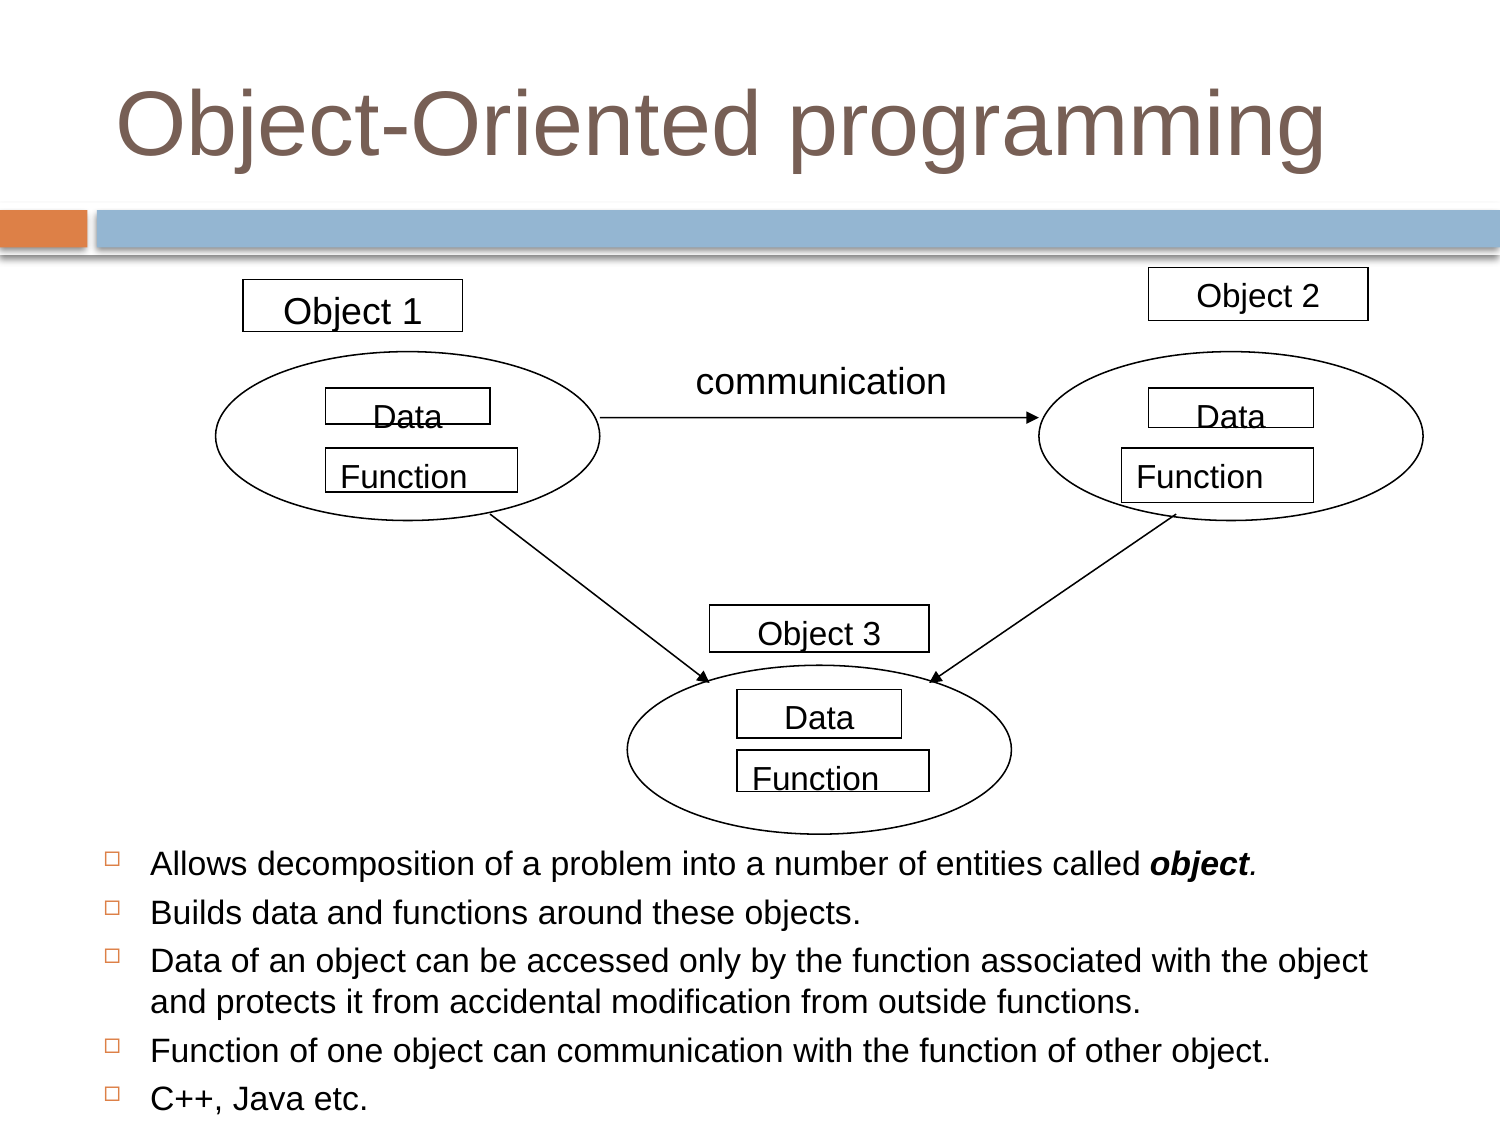

# Object-Oriented programming
Object 2
Object 1

Data
Data

Function
Function

Object 3

Data
Function
communication
Allows decomposition of a problem into a number of entities called object.
Builds data and functions around these objects.
Data of an object can be accessed only by the function associated with the object and protects it from accidental modification from outside functions.
Function of one object can communication with the function of other object.
C++, Java etc.